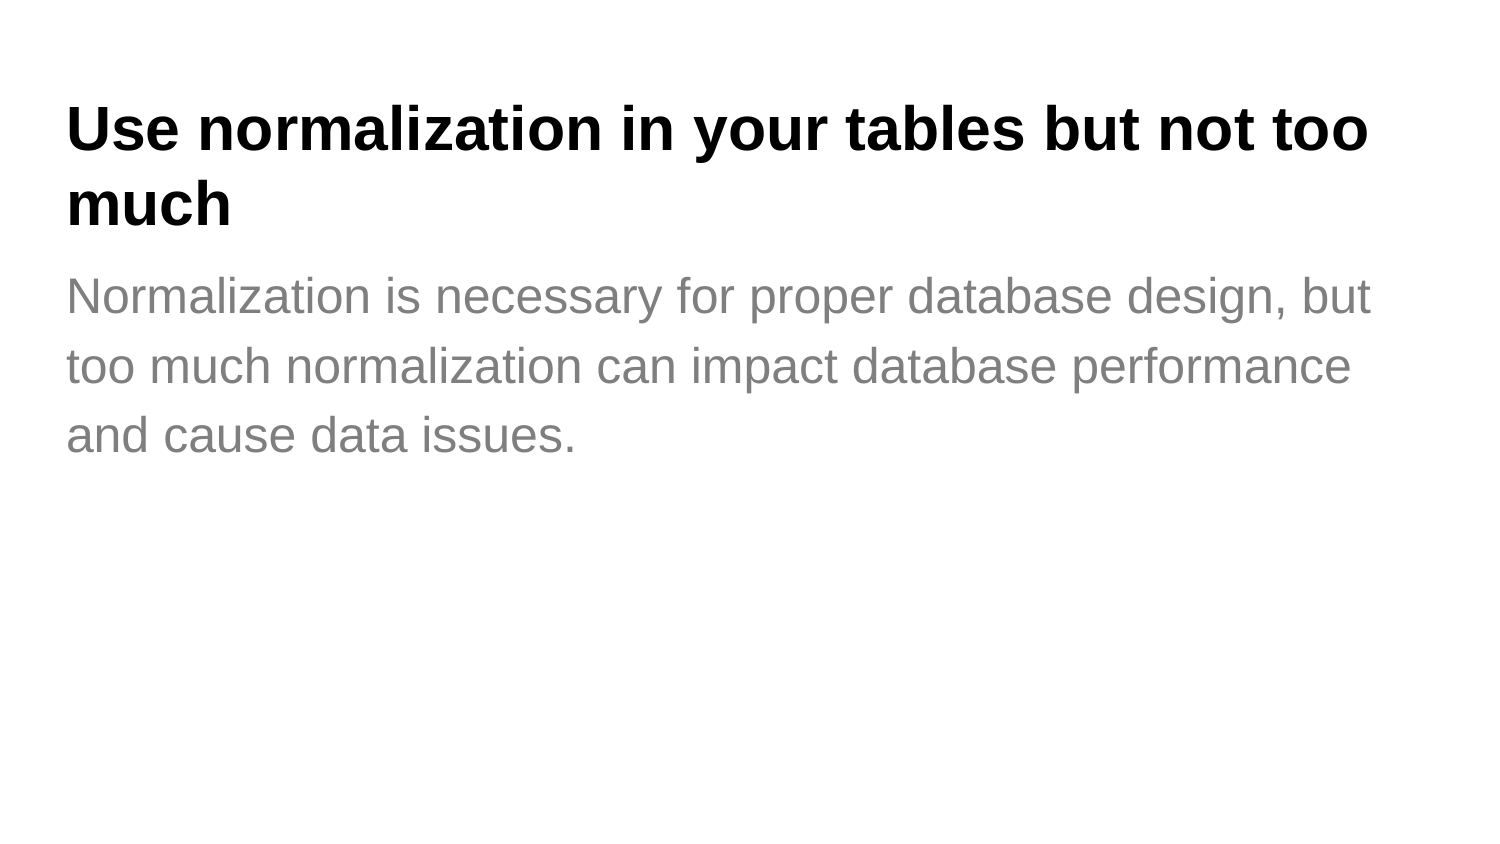

# Use normalization in your tables but not too much
Normalization is necessary for proper database design, but too much normalization can impact database performance and cause data issues.